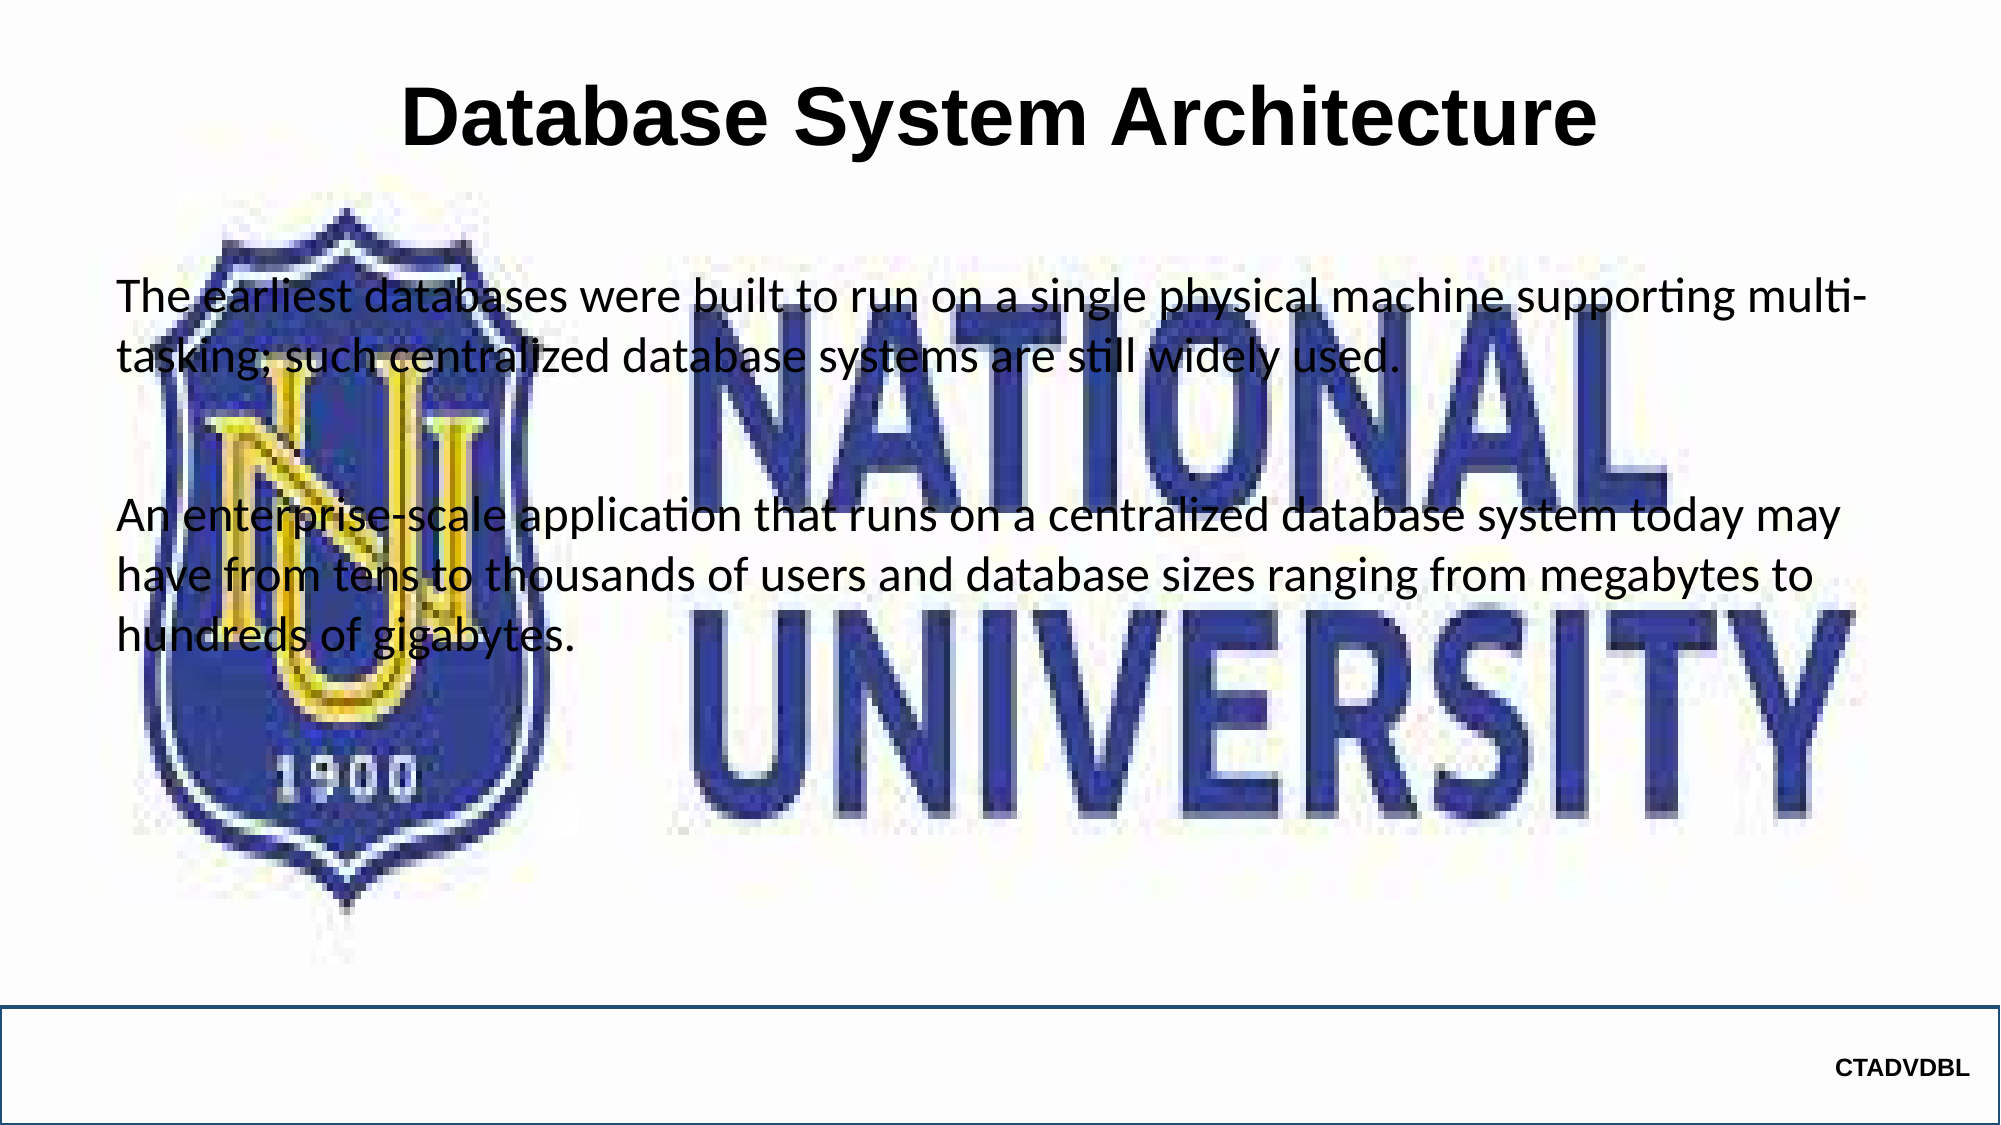

# Database System Architecture
The earliest databases were built to run on a single physical machine supporting multi- tasking; such centralized database systems are still widely used.
An enterprise-scale application that runs on a centralized database system today may have from tens to thousands of users and database sizes ranging from megabytes to hundreds of gigabytes.
CTADVDBL